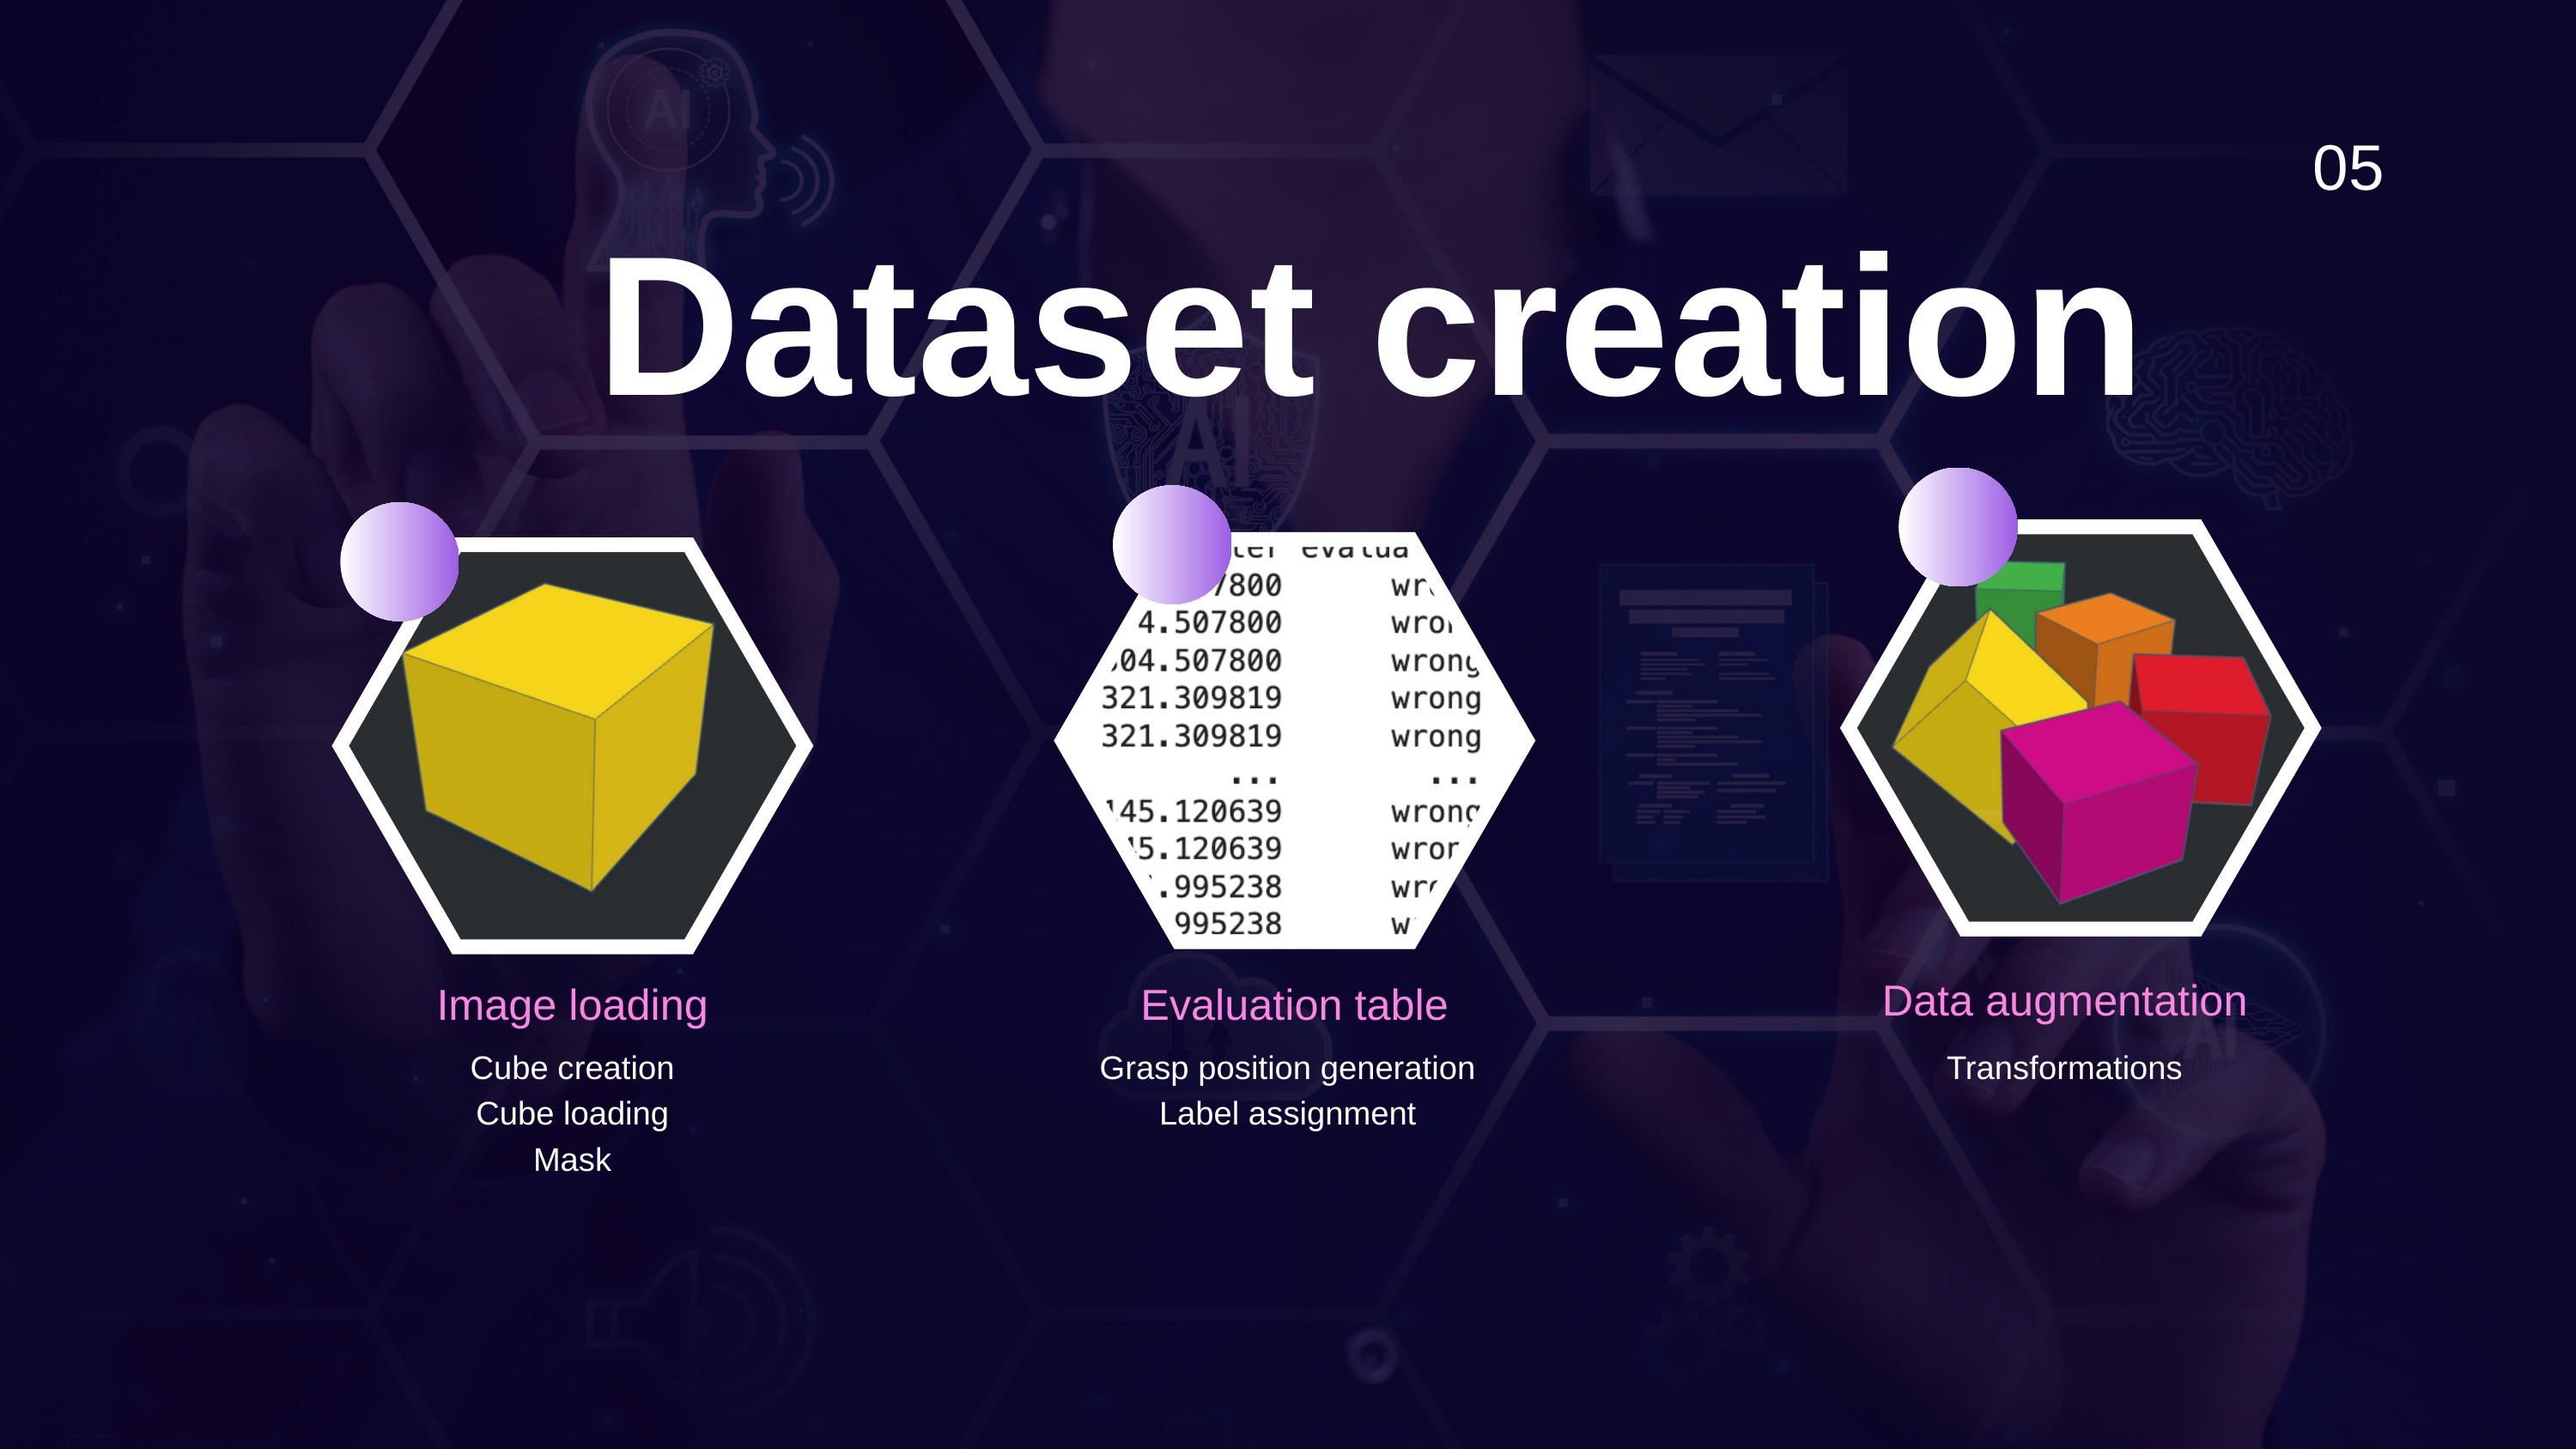

05
Dataset creation

Image loading
Evaluation table
Data augmentation
Cube creation
Cube loading
Mask
Grasp position generation
Label assignment
Transformations